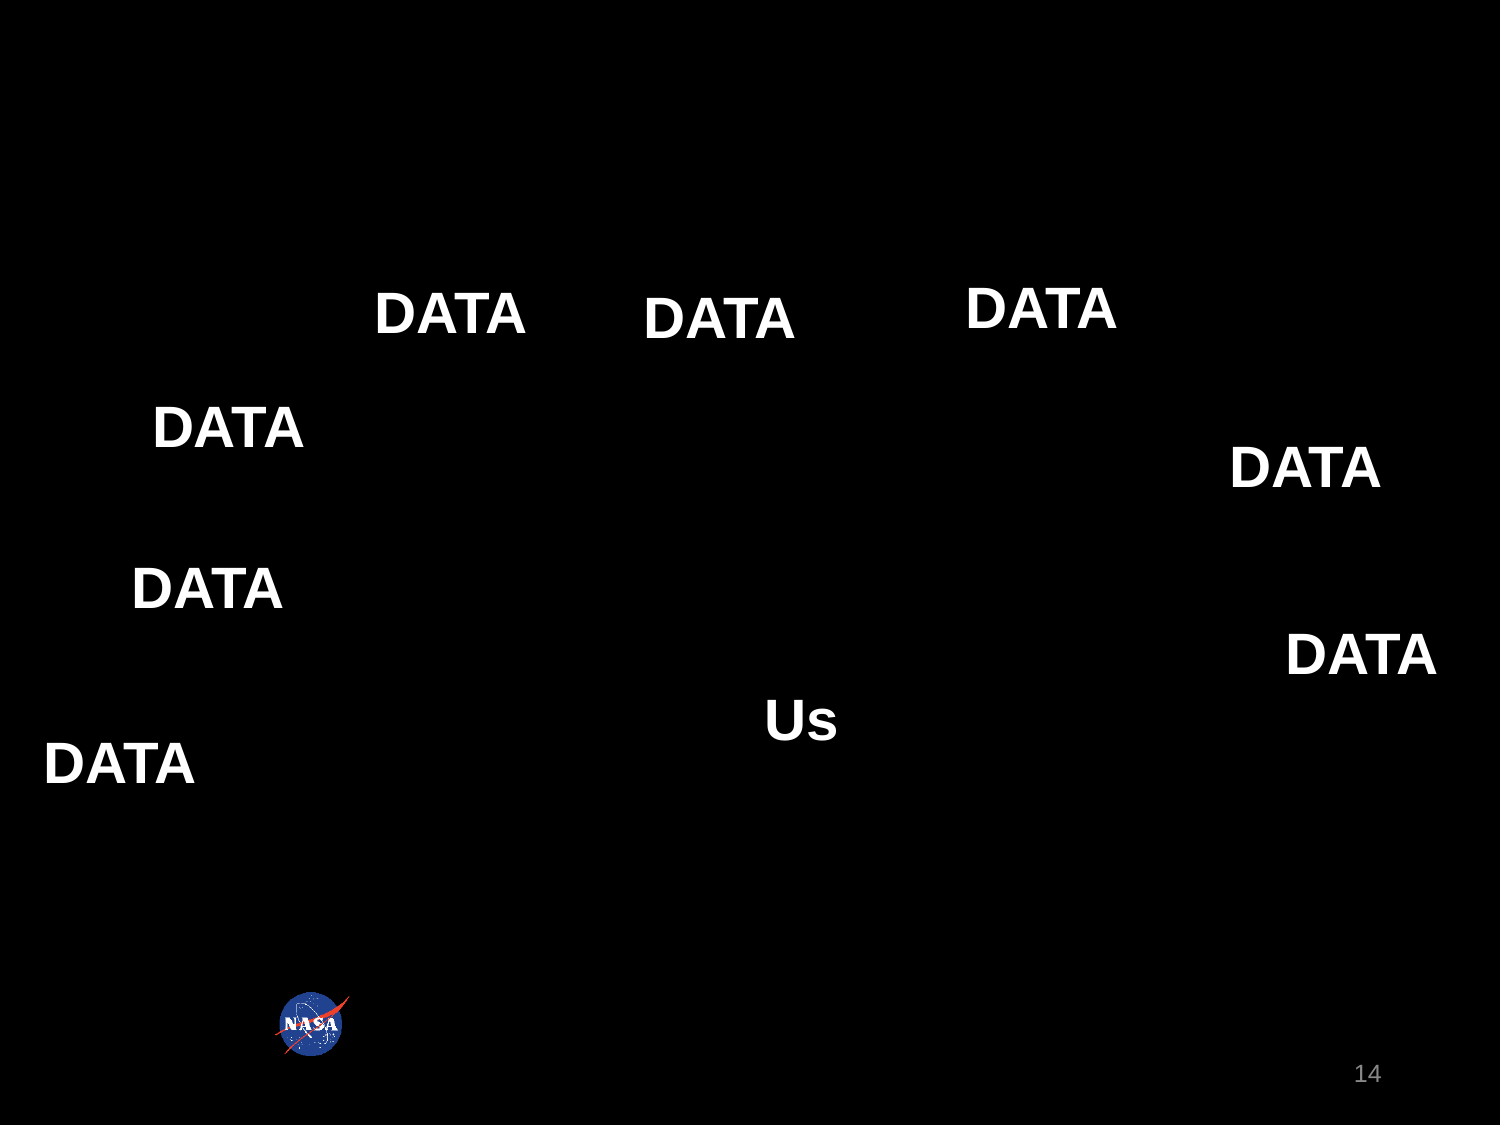

# Feeling overwhelmed by all of the data?
DATA
DATA
DATA
DATA
DATA
DATA
DATA
Us
DATA
14